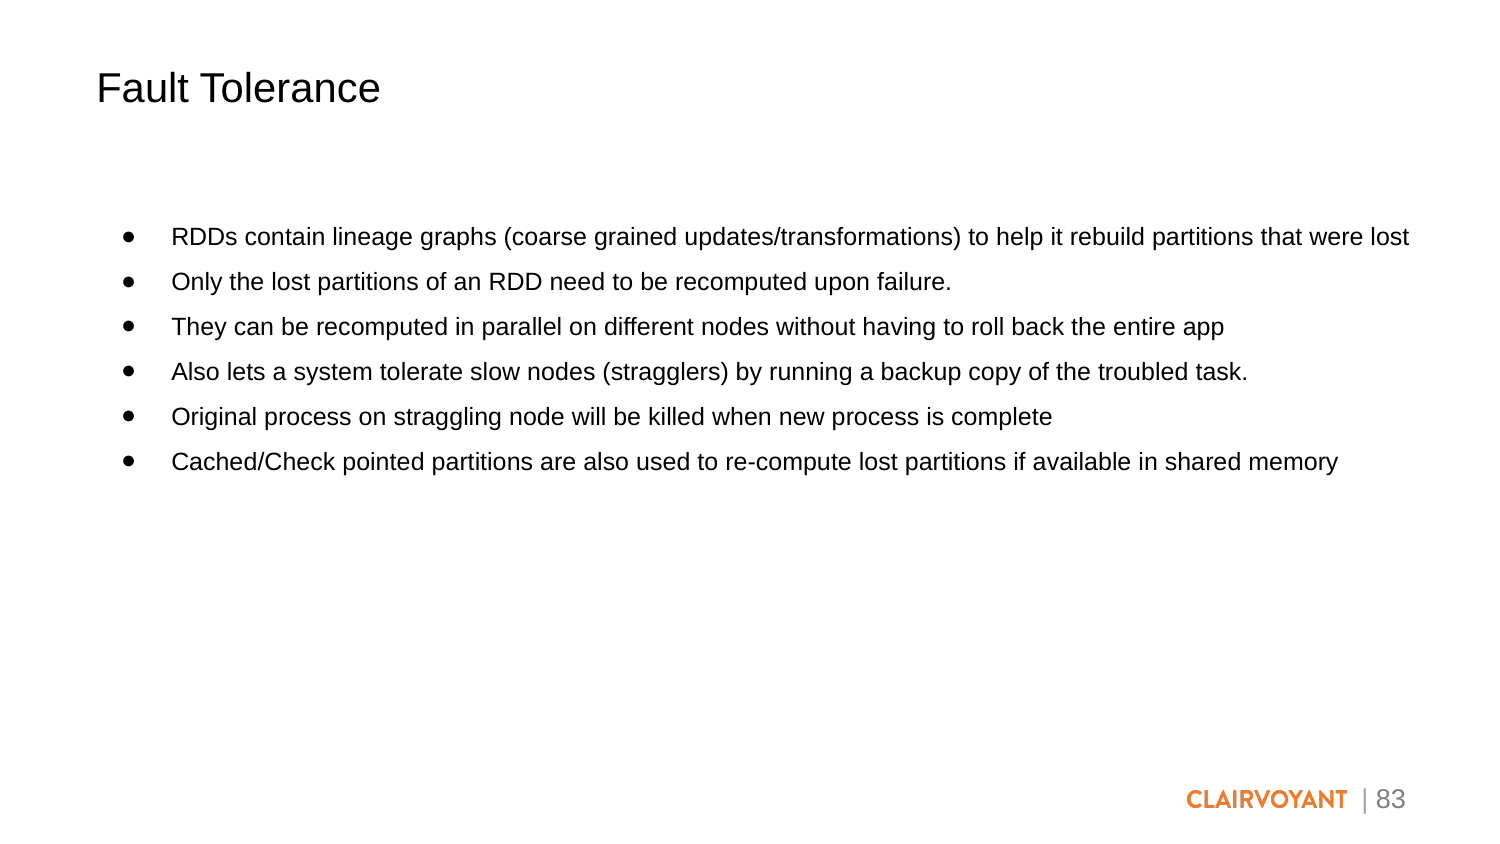

Fault Tolerance
RDDs contain lineage graphs (coarse grained updates/transformations) to help it rebuild partitions that were lost
Only the lost partitions of an RDD need to be recomputed upon failure.
They can be recomputed in parallel on different nodes without having to roll back the entire app
Also lets a system tolerate slow nodes (stragglers) by running a backup copy of the troubled task.
Original process on straggling node will be killed when new process is complete
Cached/Check pointed partitions are also used to re-compute lost partitions if available in shared memory